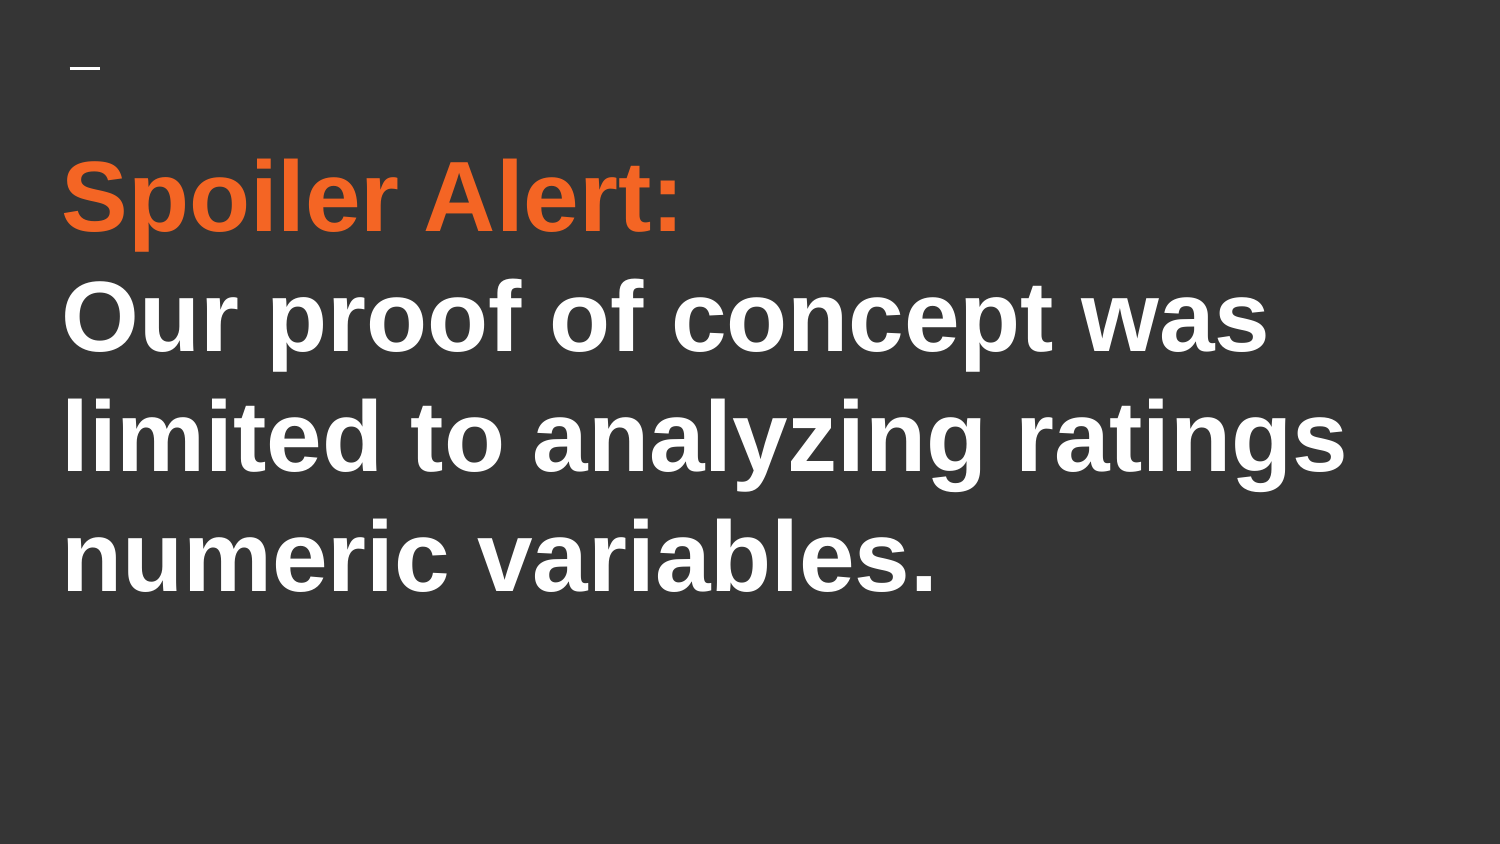

# Spoiler Alert:
Our proof of concept was limited to analyzing ratings numeric variables.